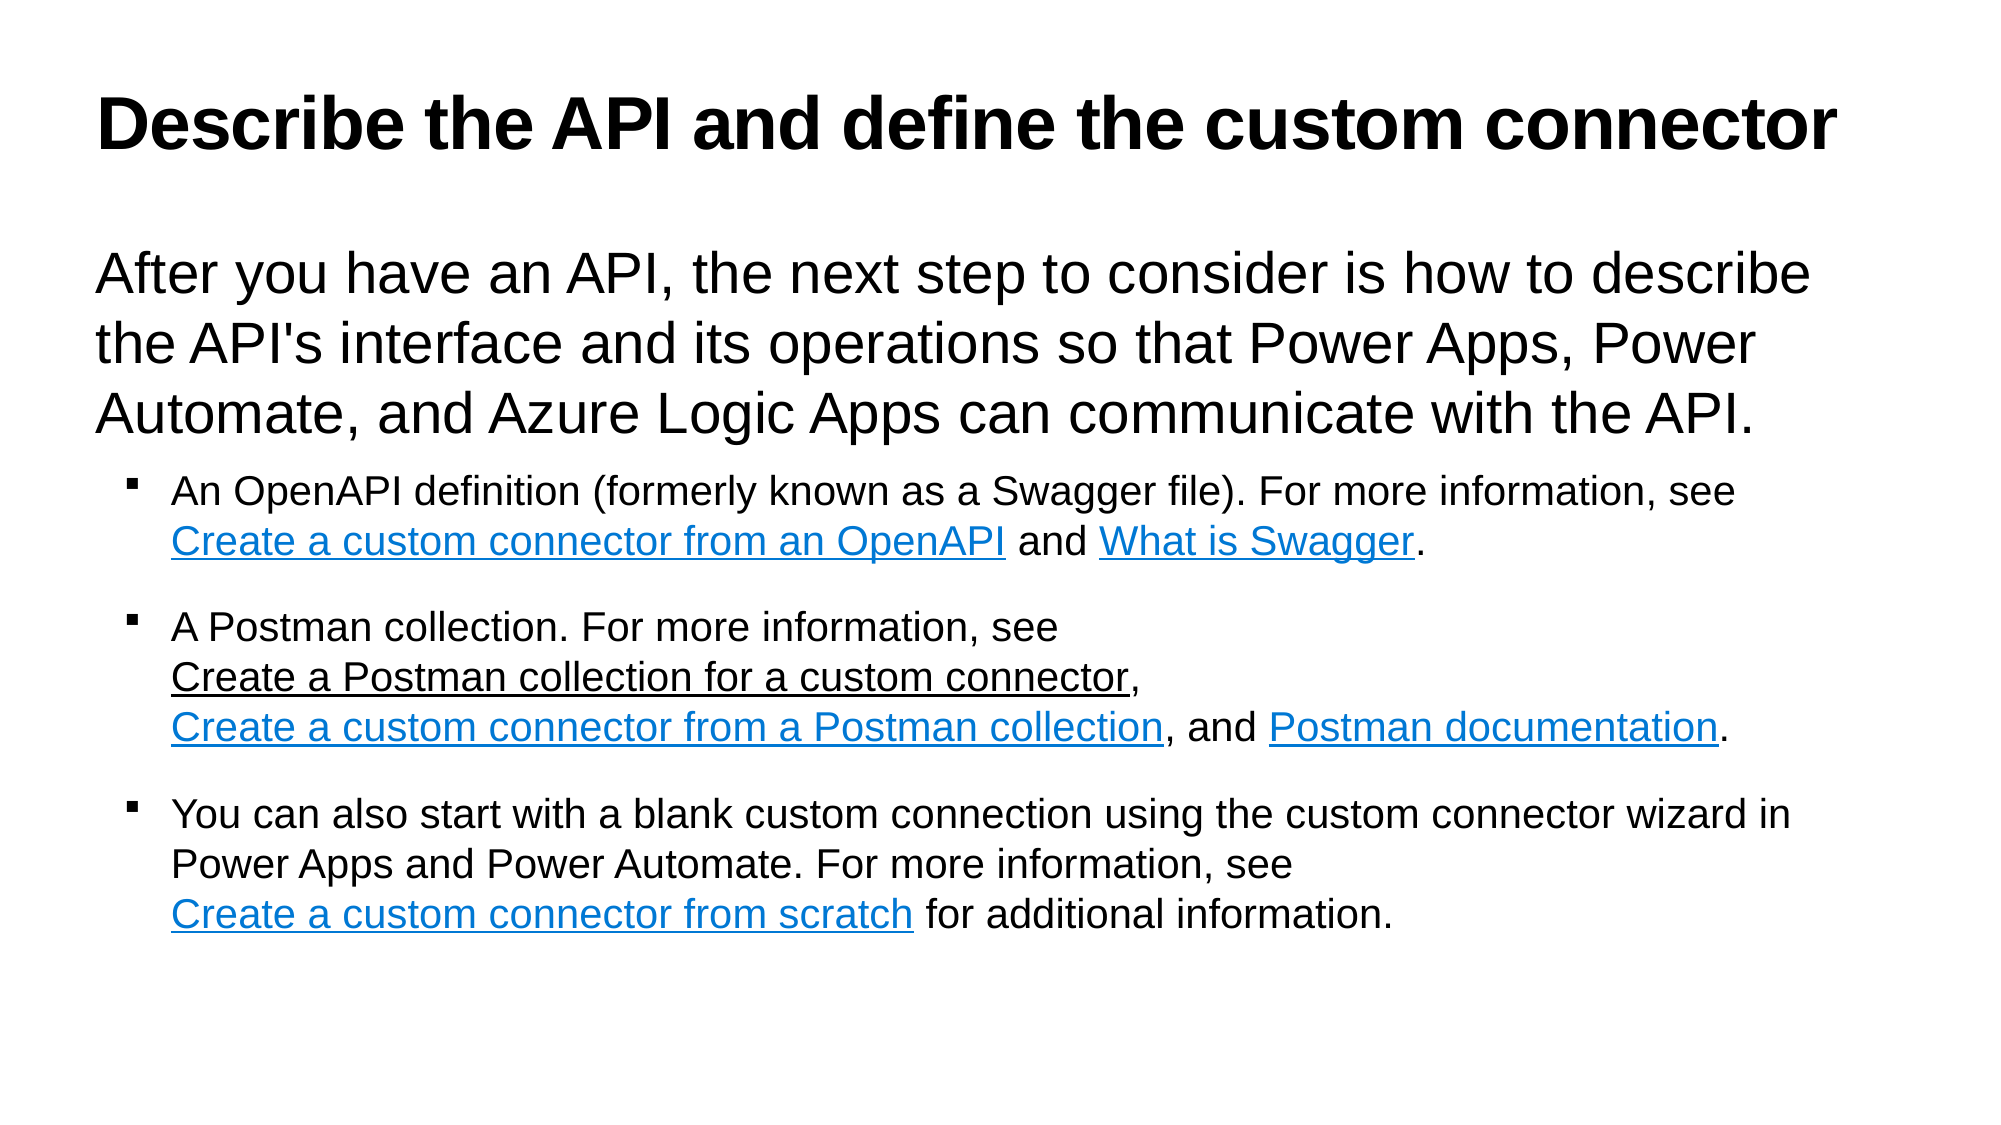

# Describe the API and define the custom connector
After you have an API, the next step to consider is how to describe the API's interface and its operations so that Power Apps, Power Automate, and Azure Logic Apps can communicate with the API.
An OpenAPI definition (formerly known as a Swagger file). For more information, see Create a custom connector from an OpenAPI and What is Swagger.
A Postman collection. For more information, see Create a Postman collection for a custom connector, Create a custom connector from a Postman collection, and Postman documentation.
You can also start with a blank custom connection using the custom connector wizard in Power Apps and Power Automate. For more information, see Create a custom connector from scratch for additional information.